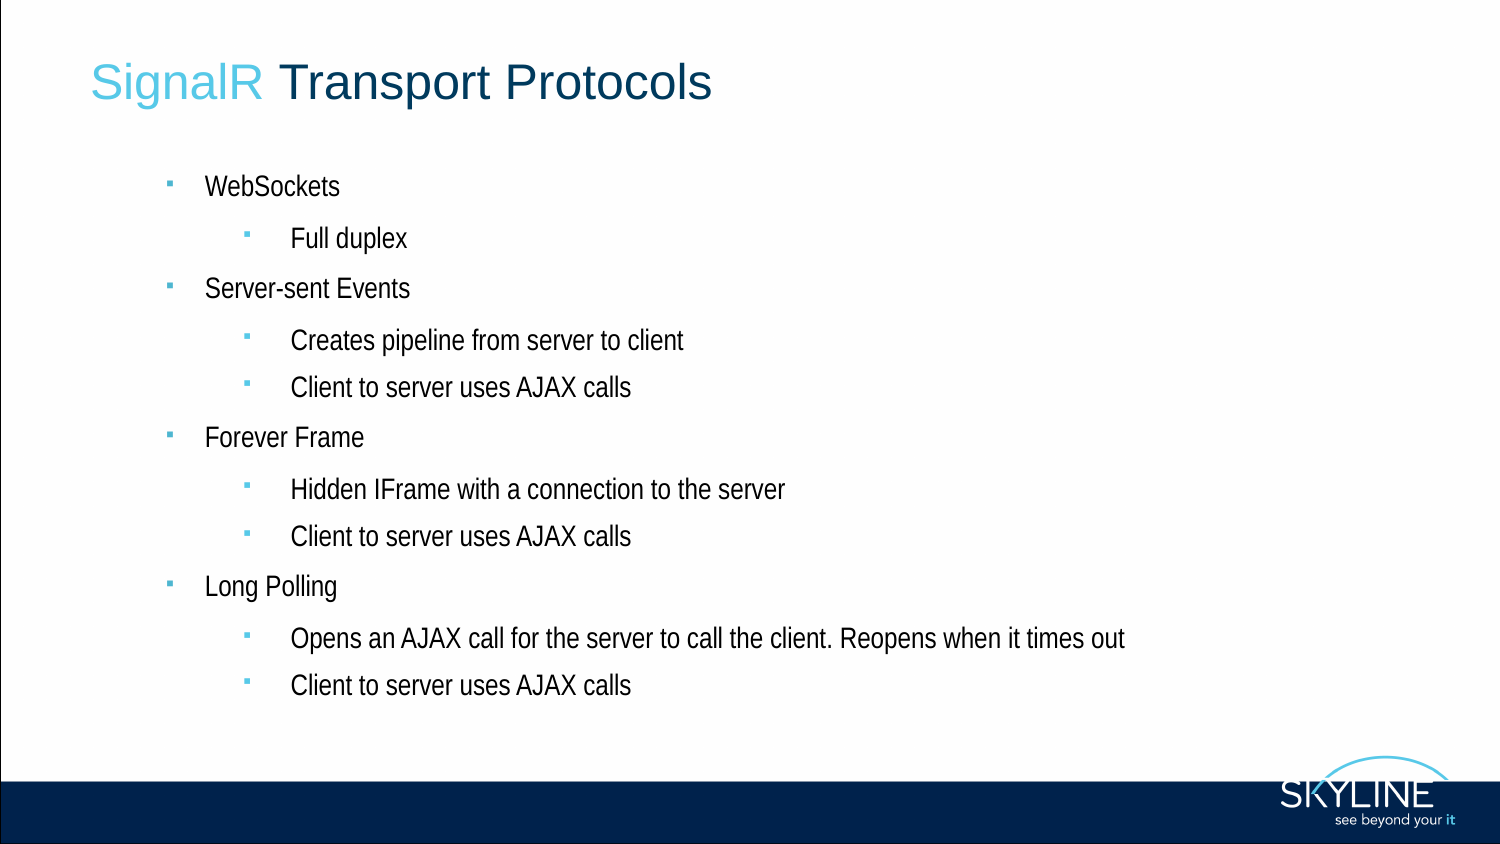

# SignalR Transport Protocols
WebSockets
Full duplex
Server-sent Events
Creates pipeline from server to client
Client to server uses AJAX calls
Forever Frame
Hidden IFrame with a connection to the server
Client to server uses AJAX calls
Long Polling
Opens an AJAX call for the server to call the client. Reopens when it times out
Client to server uses AJAX calls